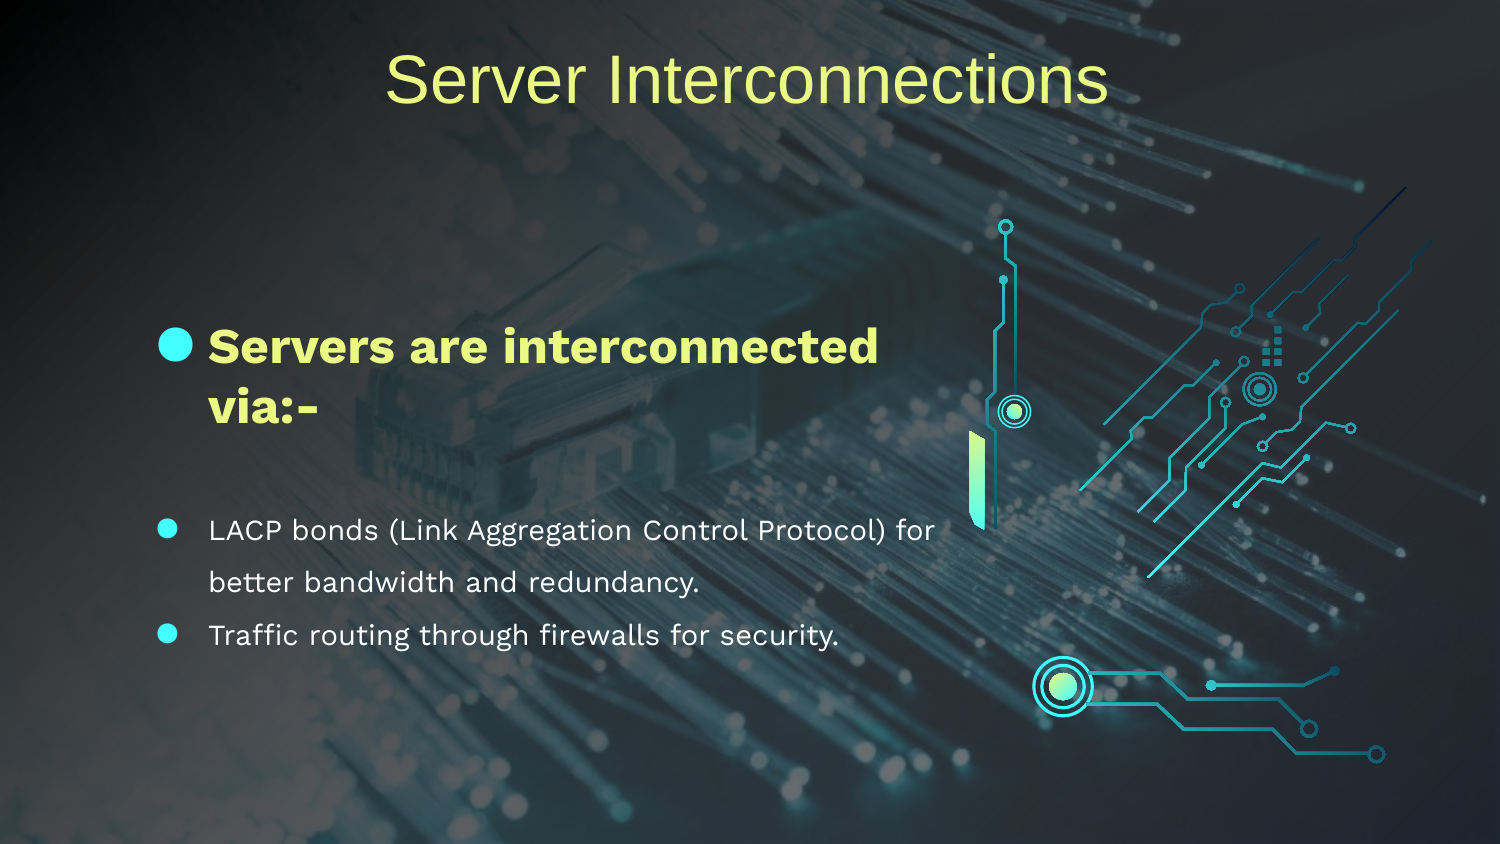

# Server Interconnections

Servers are interconnected via:-
LACP bonds (Link Aggregation Control Protocol) for better bandwidth and redundancy.
Traffic routing through firewalls for security.